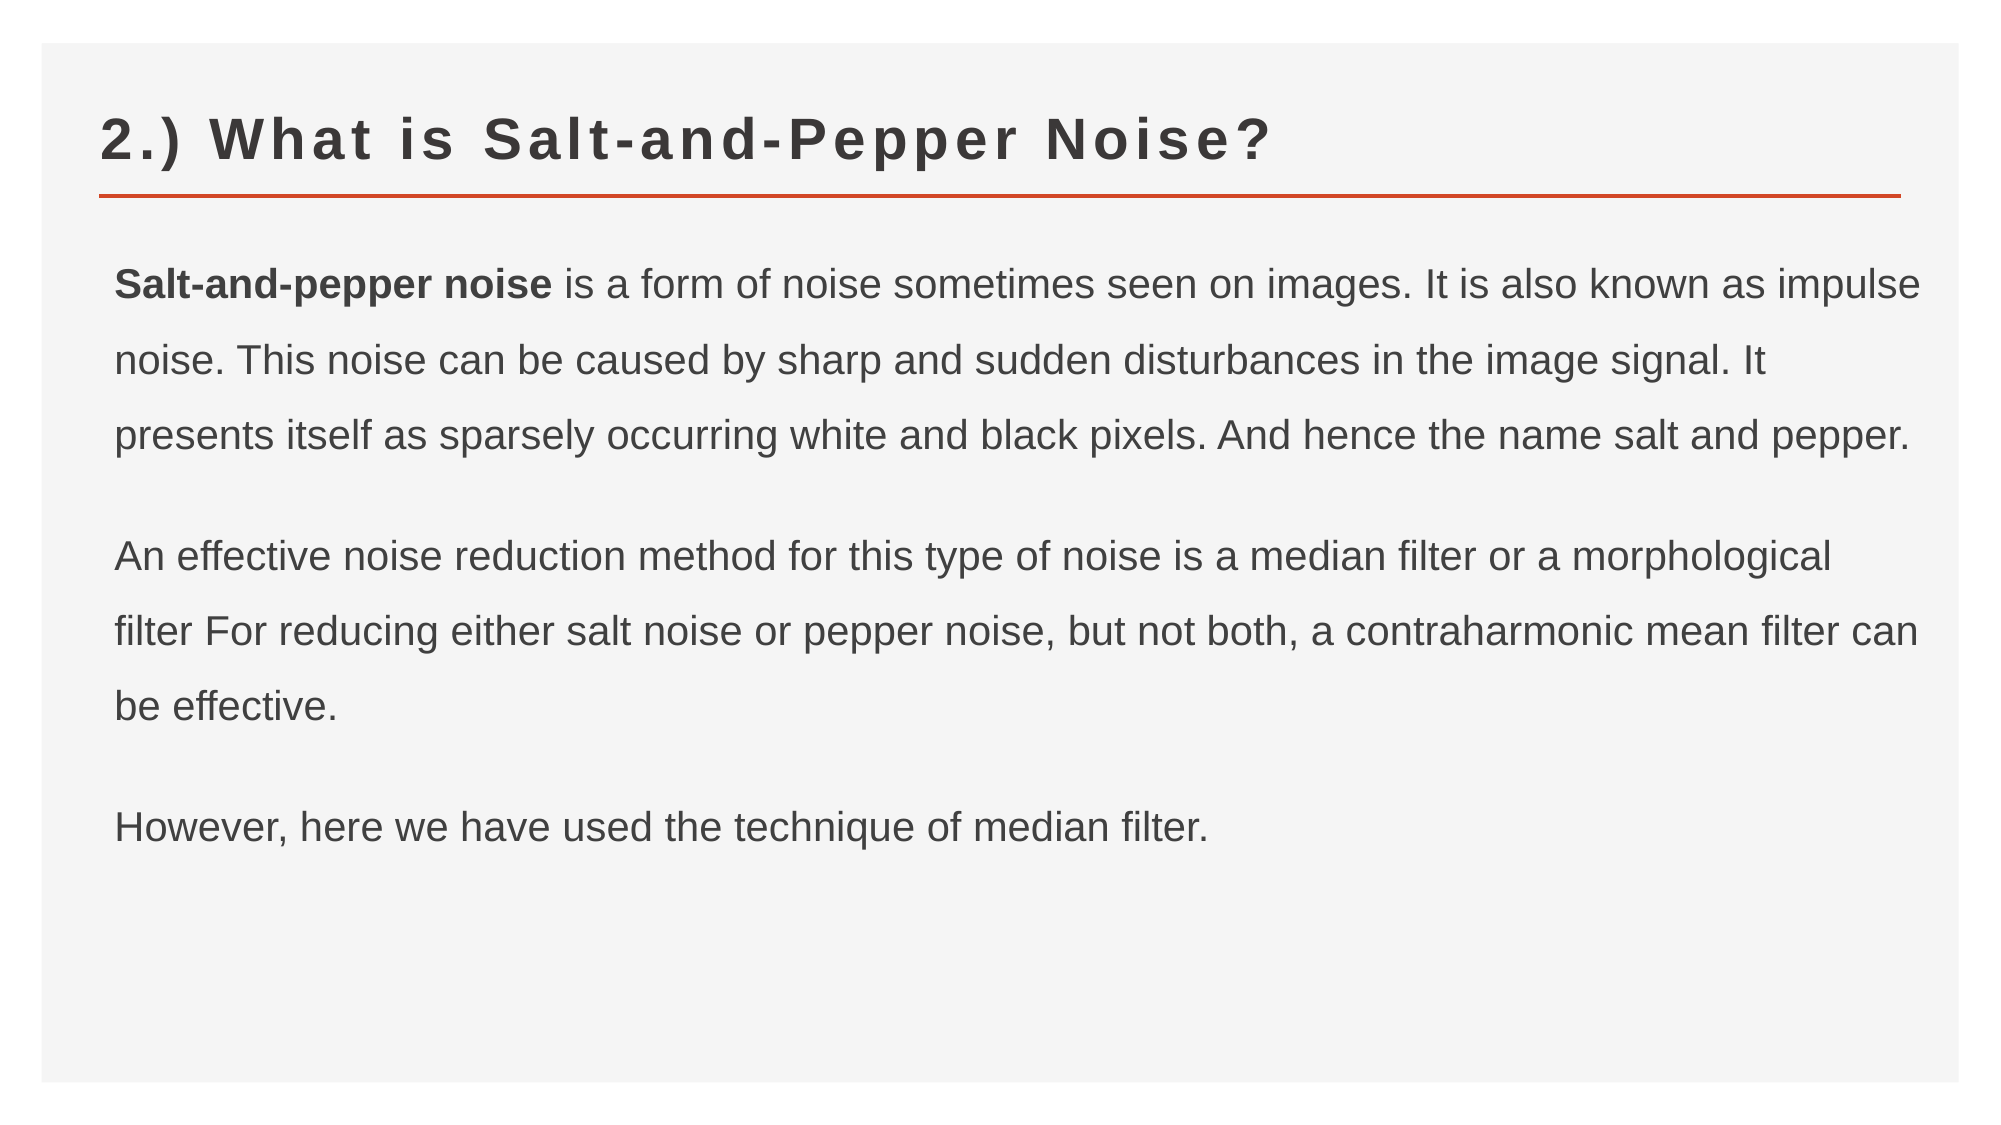

# 2.) What is Salt-and-Pepper Noise?
Salt-and-pepper noise is a form of noise sometimes seen on images. It is also known as impulse noise. This noise can be caused by sharp and sudden disturbances in the image signal. It presents itself as sparsely occurring white and black pixels. And hence the name salt and pepper.
An effective noise reduction method for this type of noise is a median filter or a morphological filter For reducing either salt noise or pepper noise, but not both, a contraharmonic mean filter can be effective.
However, here we have used the technique of median filter.